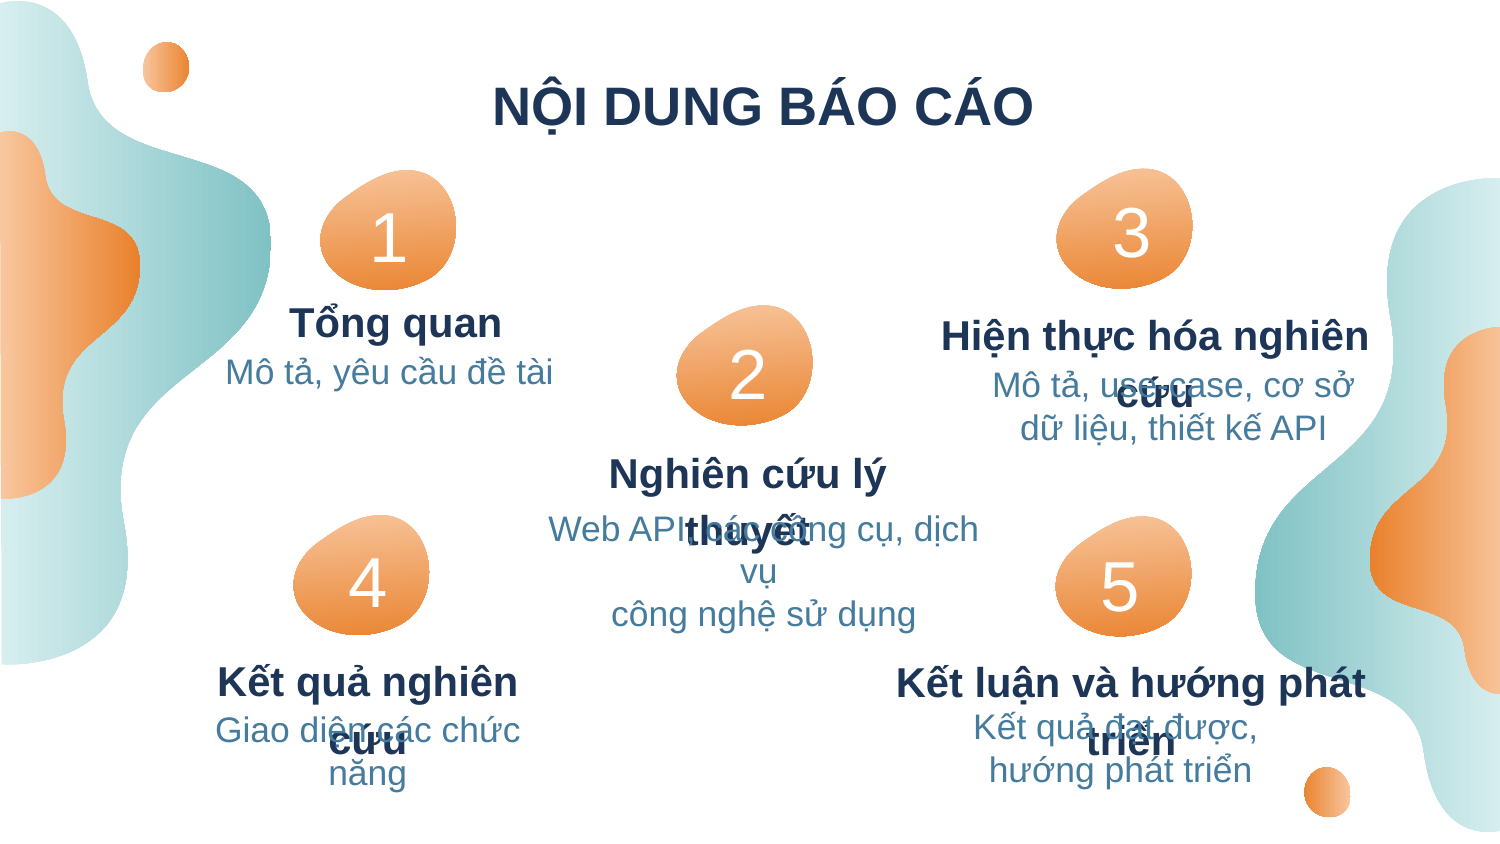

# NỘI DUNG BÁO CÁO

3
1
Tổng quan
Hiện thực hóa nghiên cứu

2
Mô tả, yêu cầu đề tài
Mô tả, use-case, cơ sở dữ liệu, thiết kế API
Nghiên cứu lý thuyết
Web API, các công cụ, dịch vụ
công nghệ sử dụng

4
5
Kết quả nghiên cứu
Kết luận và hướng phát triển
Kết quả đạt được,
hướng phát triển
Giao diện các chức năng